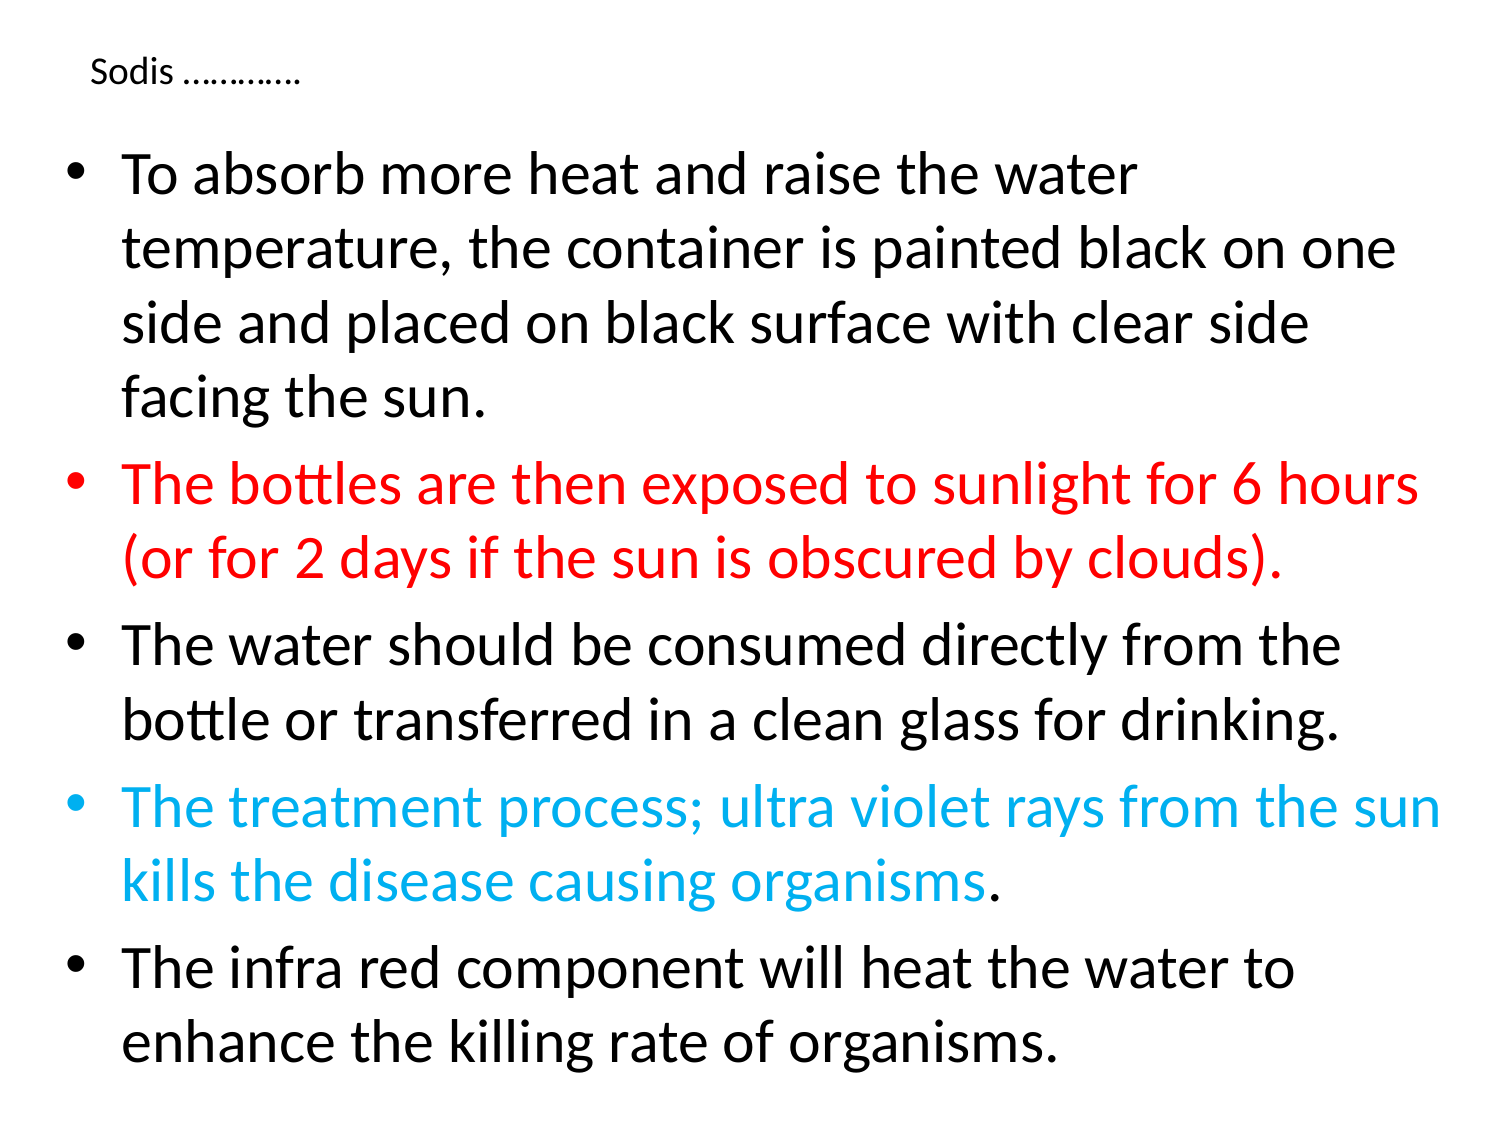

# Sodis ………….
To absorb more heat and raise the water temperature, the container is painted black on one side and placed on black surface with clear side facing the sun.
The bottles are then exposed to sunlight for 6 hours (or for 2 days if the sun is obscured by clouds).
The water should be consumed directly from the bottle or transferred in a clean glass for drinking.
The treatment process; ultra violet rays from the sun kills the disease causing organisms.
The infra red component will heat the water to enhance the killing rate of organisms.